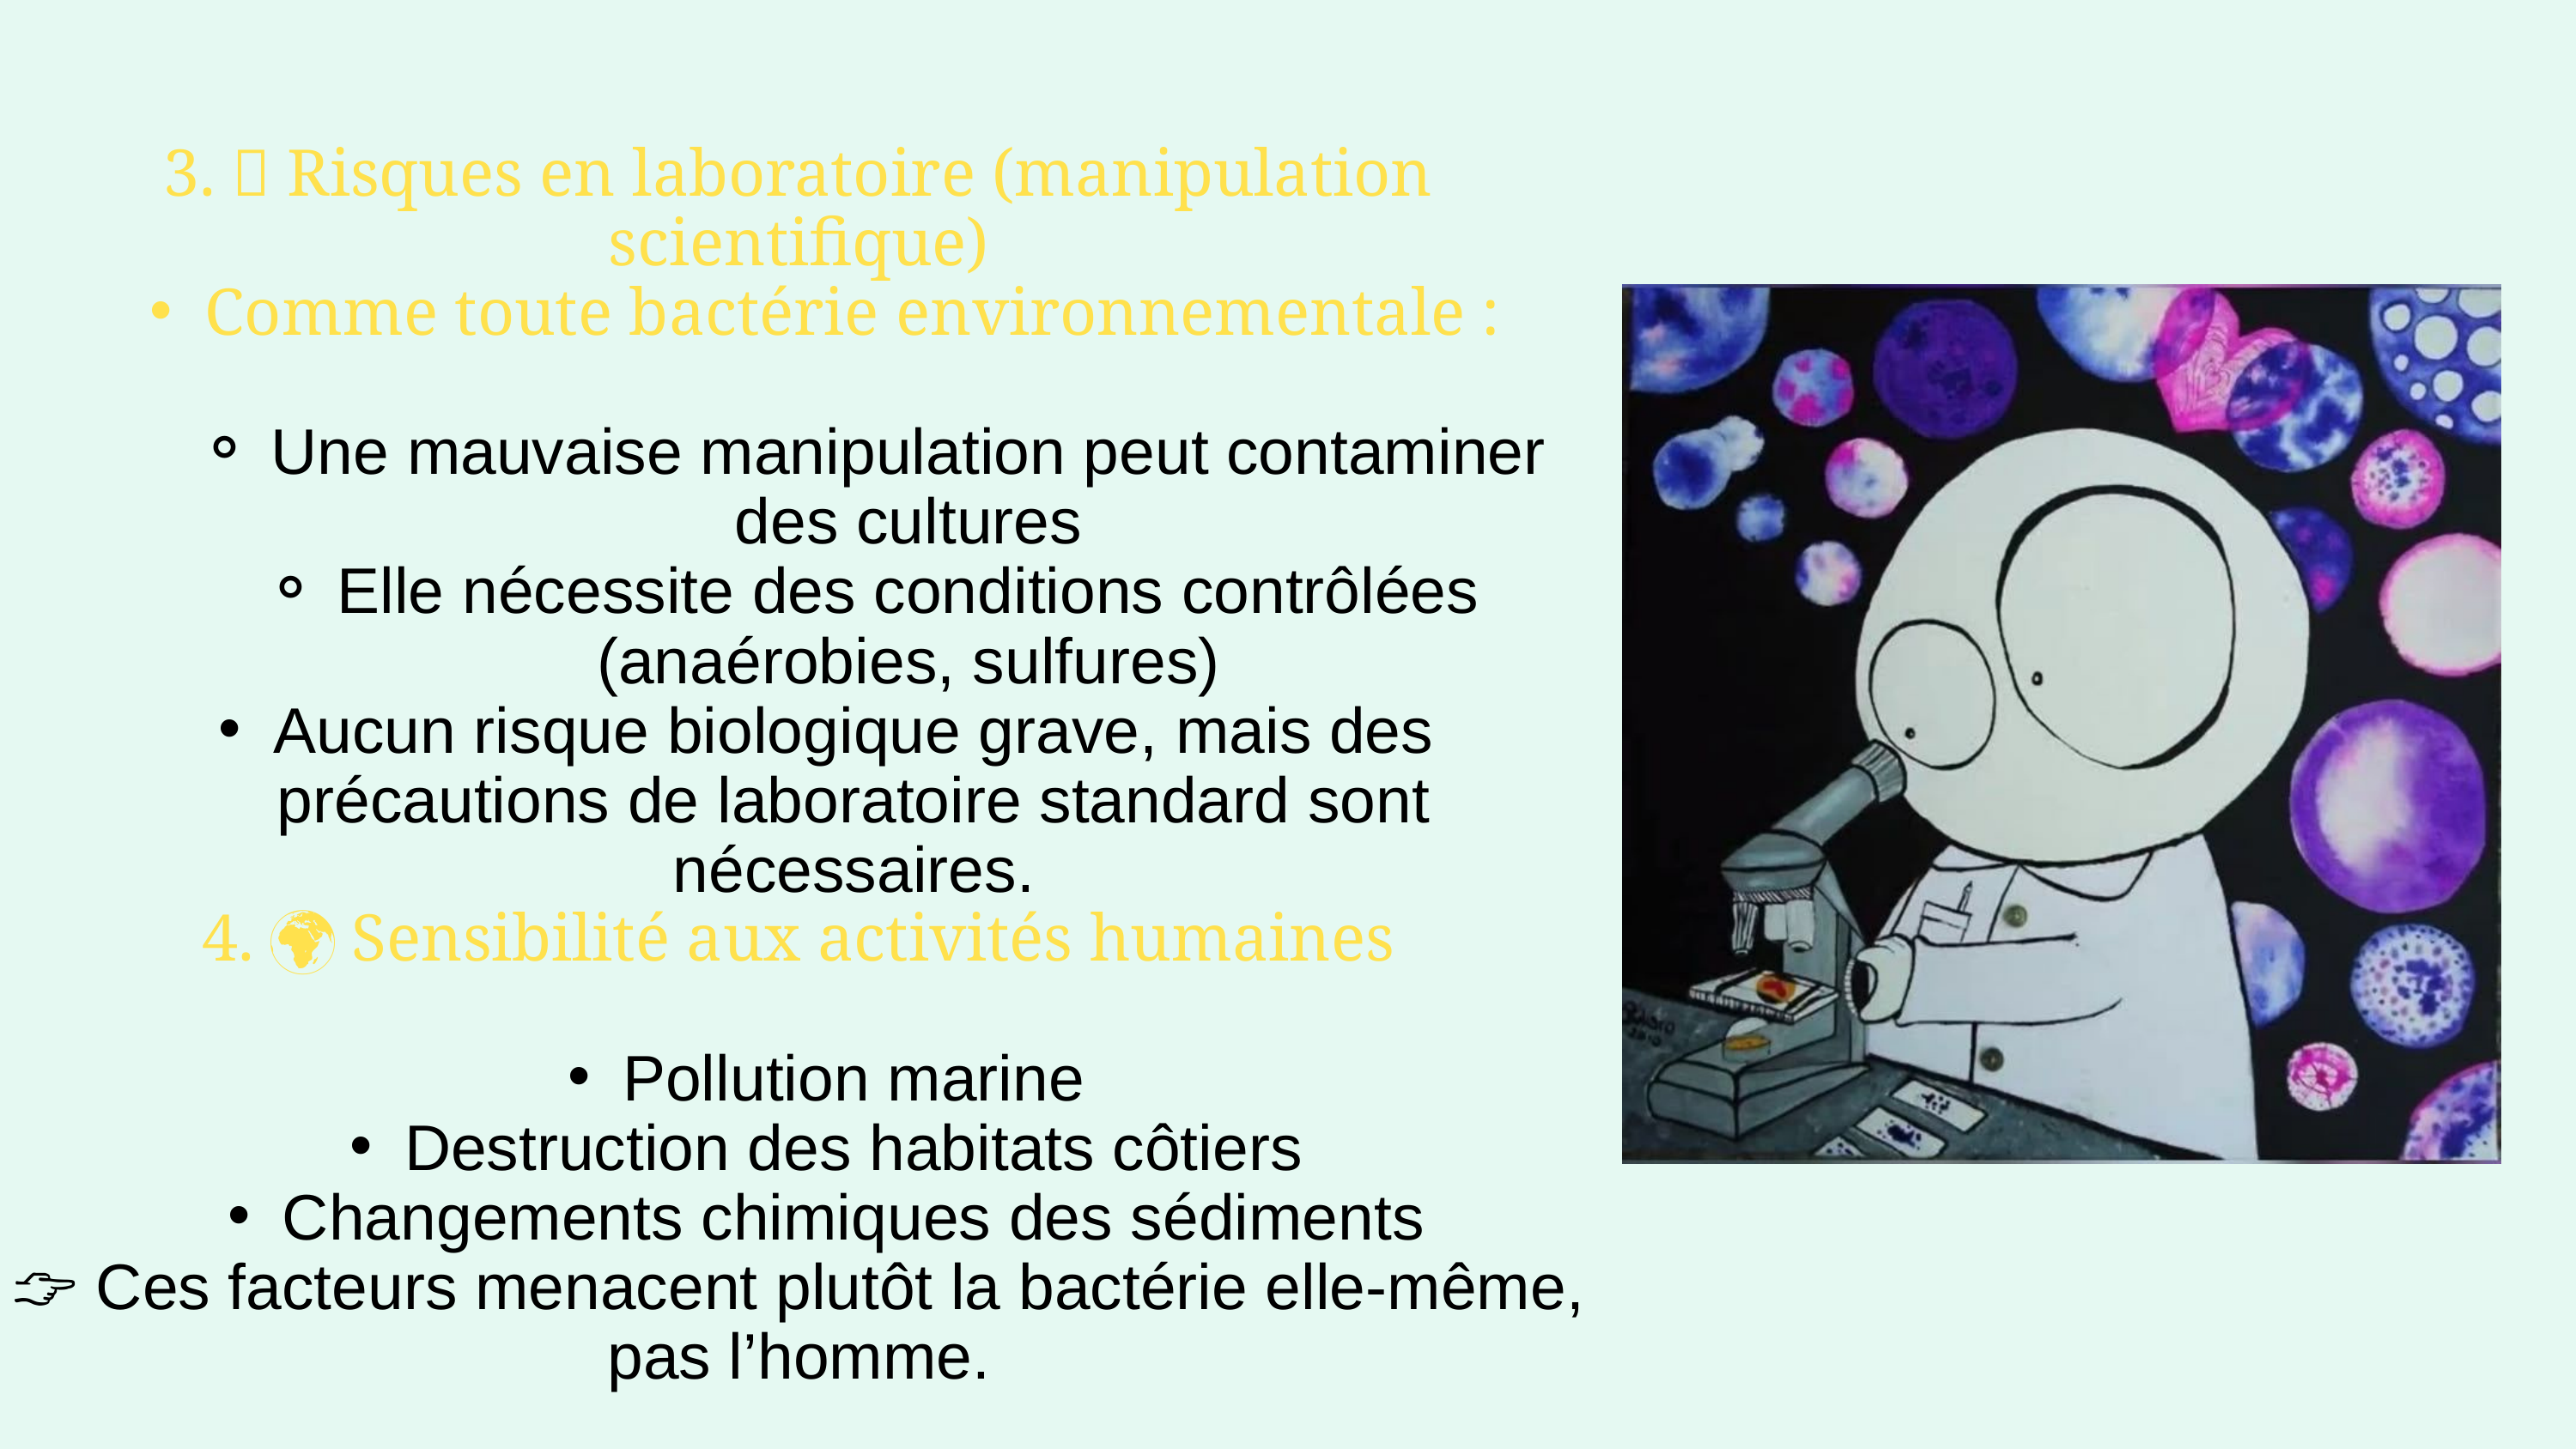

3. 🧪 Risques en laboratoire (manipulation scientifique)
Comme toute bactérie environnementale :

Une mauvaise manipulation peut contaminer des cultures
Elle nécessite des conditions contrôlées (anaérobies, sulfures)
Aucun risque biologique grave, mais des précautions de laboratoire standard sont nécessaires.
4. 🌍 Sensibilité aux activités humaines

Pollution marine
Destruction des habitats côtiers
Changements chimiques des sédiments
👉 Ces facteurs menacent plutôt la bactérie elle-même, pas l’homme.